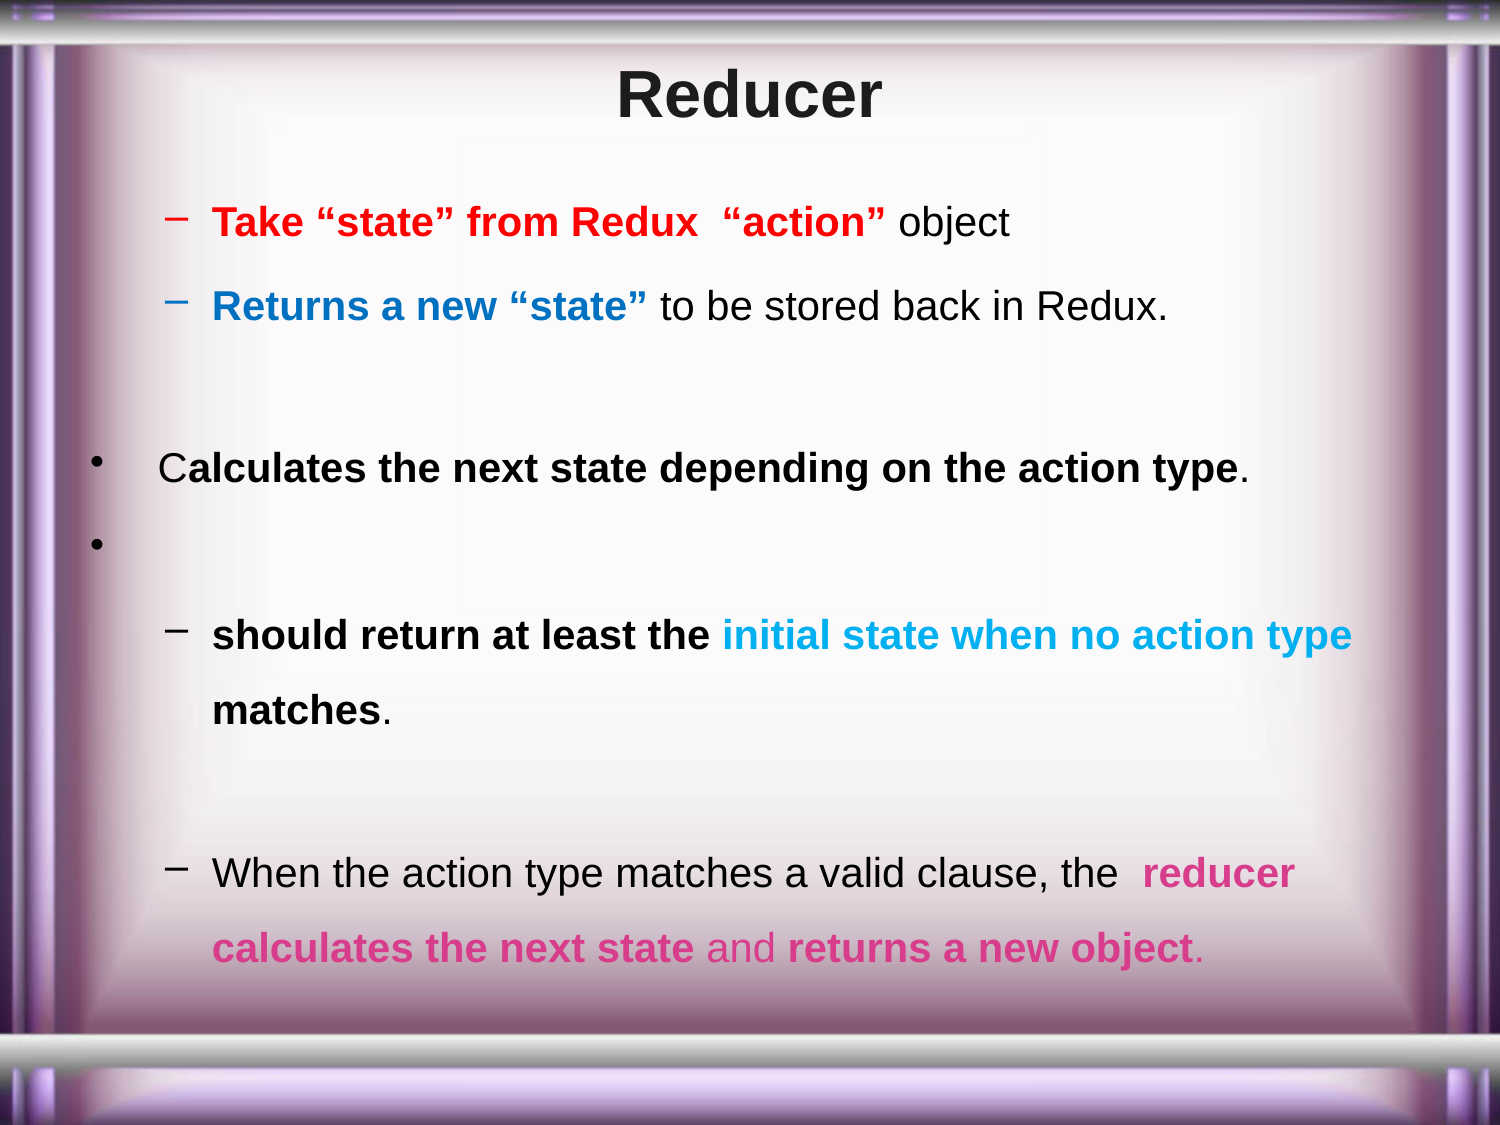

# Reducer
Take “state” from Redux  “action” object
Returns a new “state” to be stored back in Redux.

 Calculates the next state depending on the action type.

should return at least the initial state when no action type matches.

When the action type matches a valid clause, the  reducer calculates the next state and returns a new object.